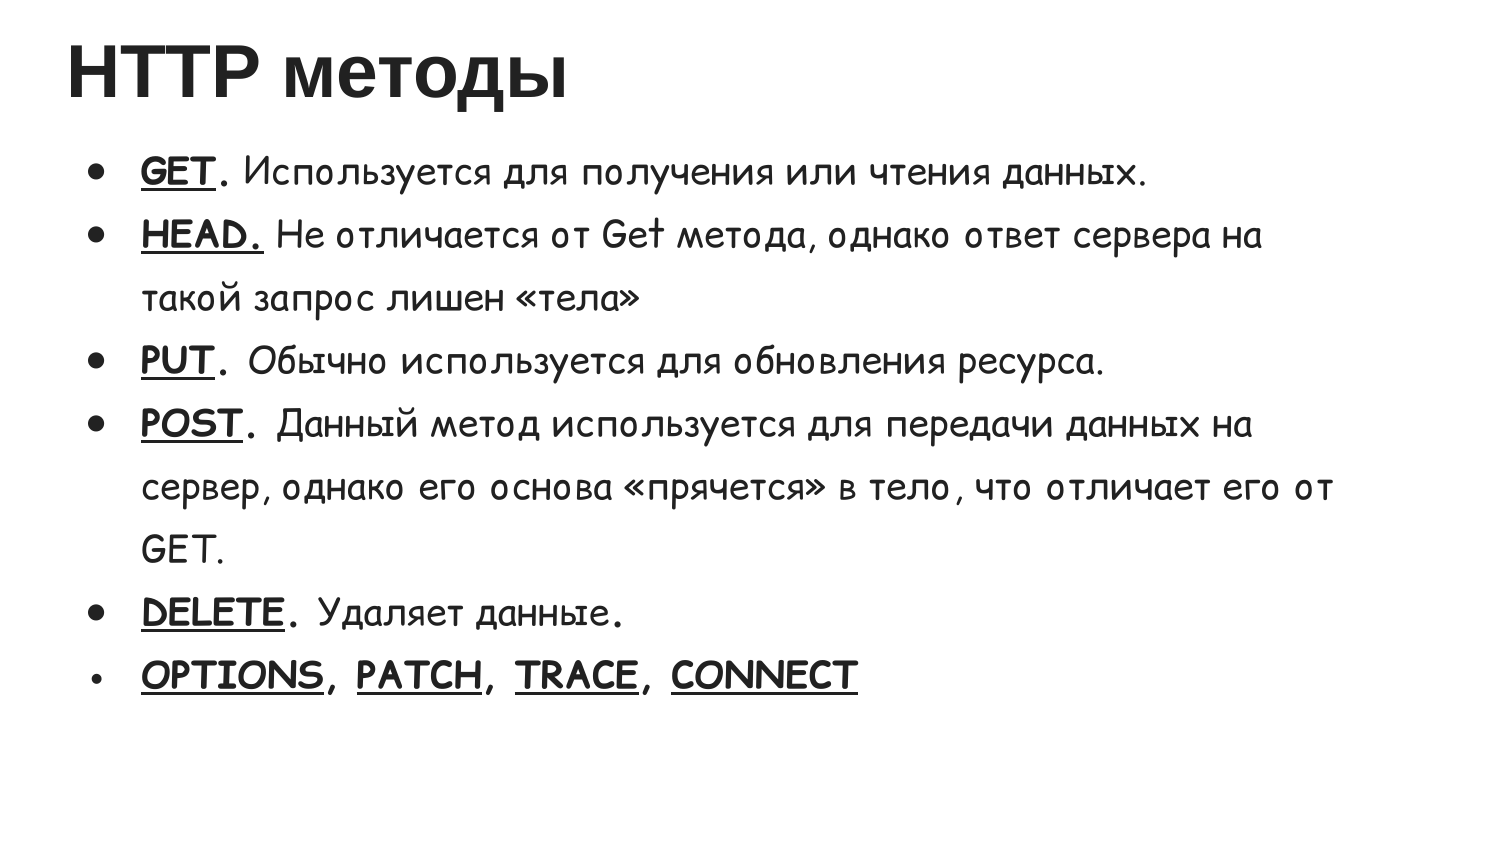

# HTTP методы
GET. Используется для получения или чтения данных.
HEAD. Не отличается от Get метода, однако ответ сервера на такой запрос лишен «тела»
PUT. Обычно используется для обновления ресурса.
POST. Данный метод используется для передачи данных на сервер, однако его основа «прячется» в тело, что отличает его от GET.
DELETE. Удаляет данные.
OPTIONS, PATCH, TRACE, CONNECT